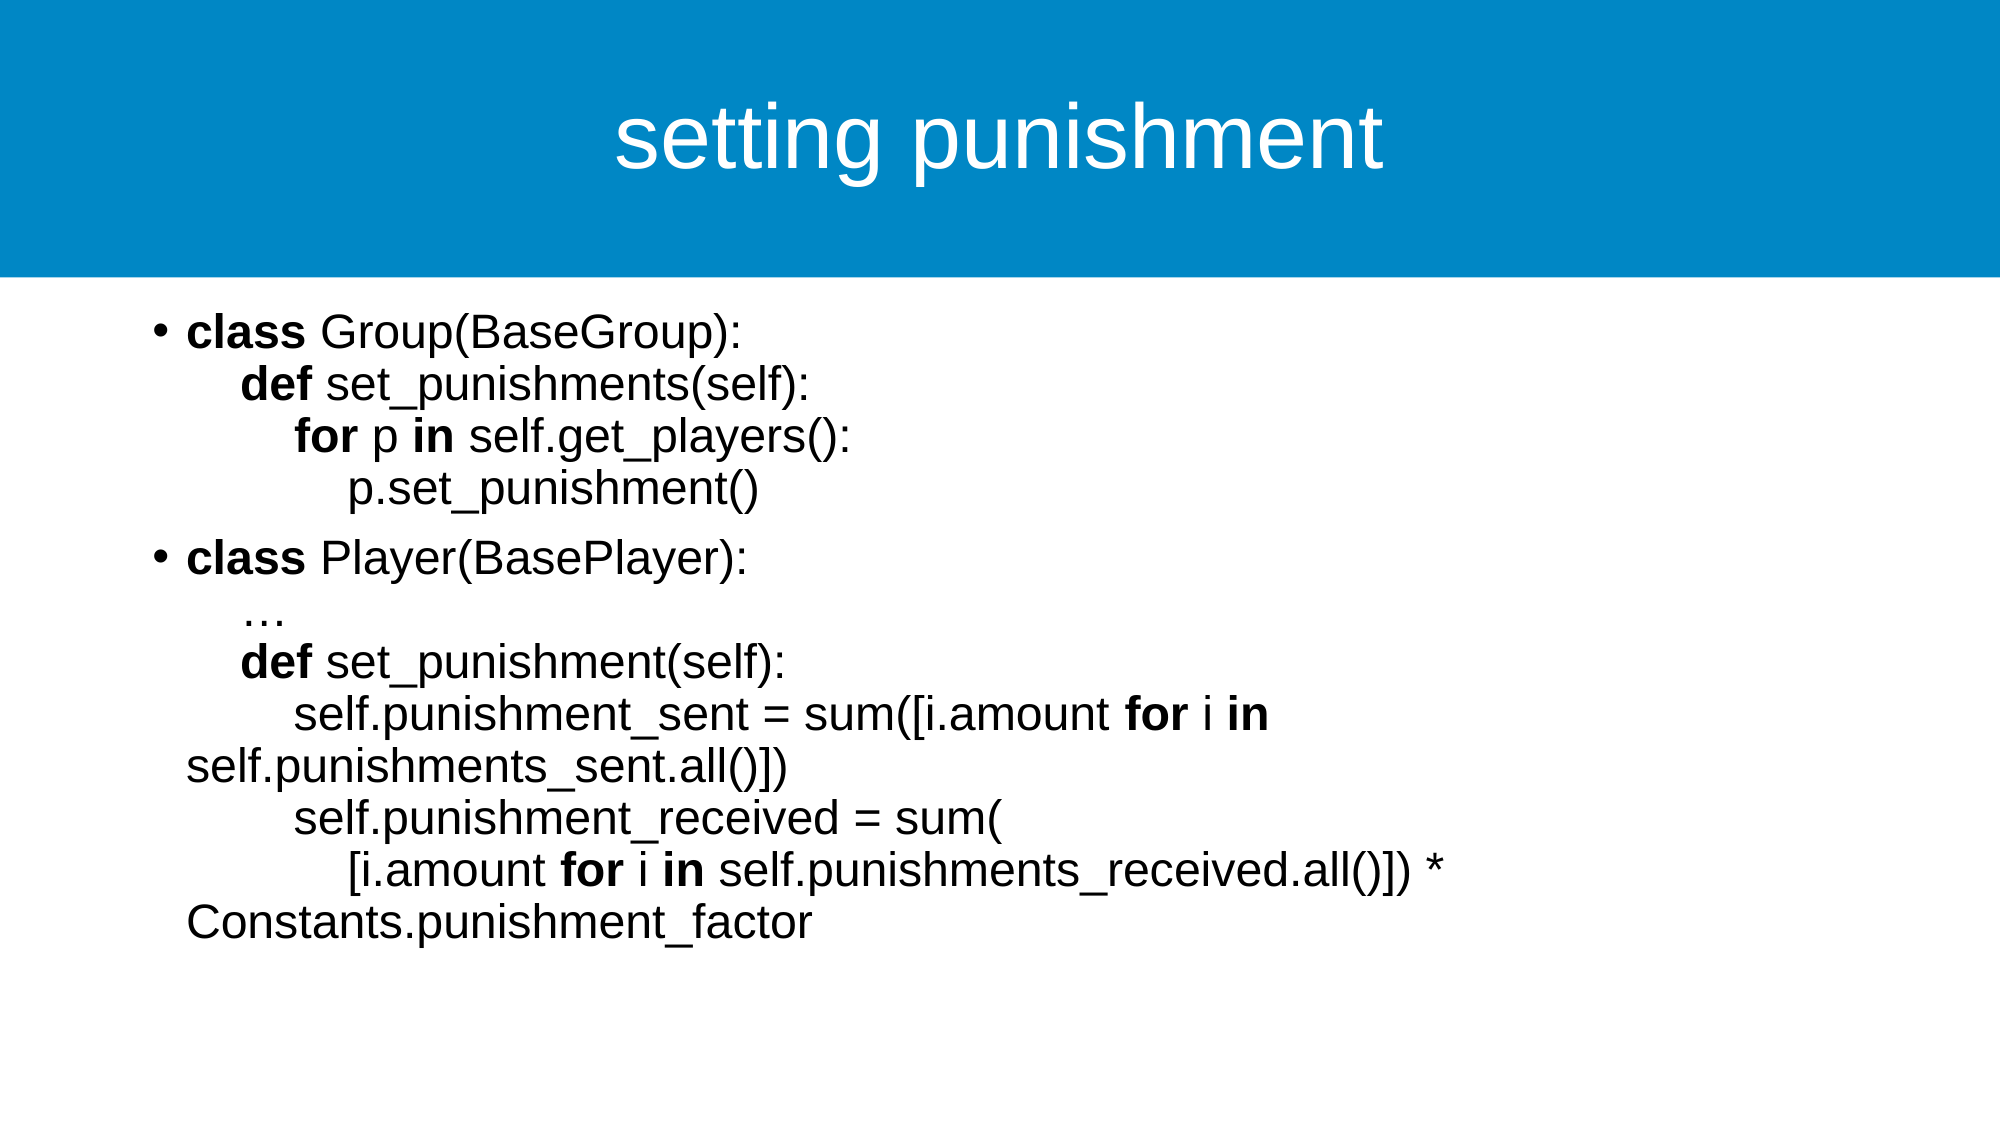

# setting punishment
class Group(BaseGroup):
    def set_punishments(self):
        for p in self.get_players():
            p.set_punishment()
class Player(BasePlayer):
    …
    def set_punishment(self):
        self.punishment_sent = sum([i.amount for i in self.punishments_sent.all()])
        self.punishment_received = sum(
            [i.amount for i in self.punishments_received.all()]) * Constants.punishment_factor